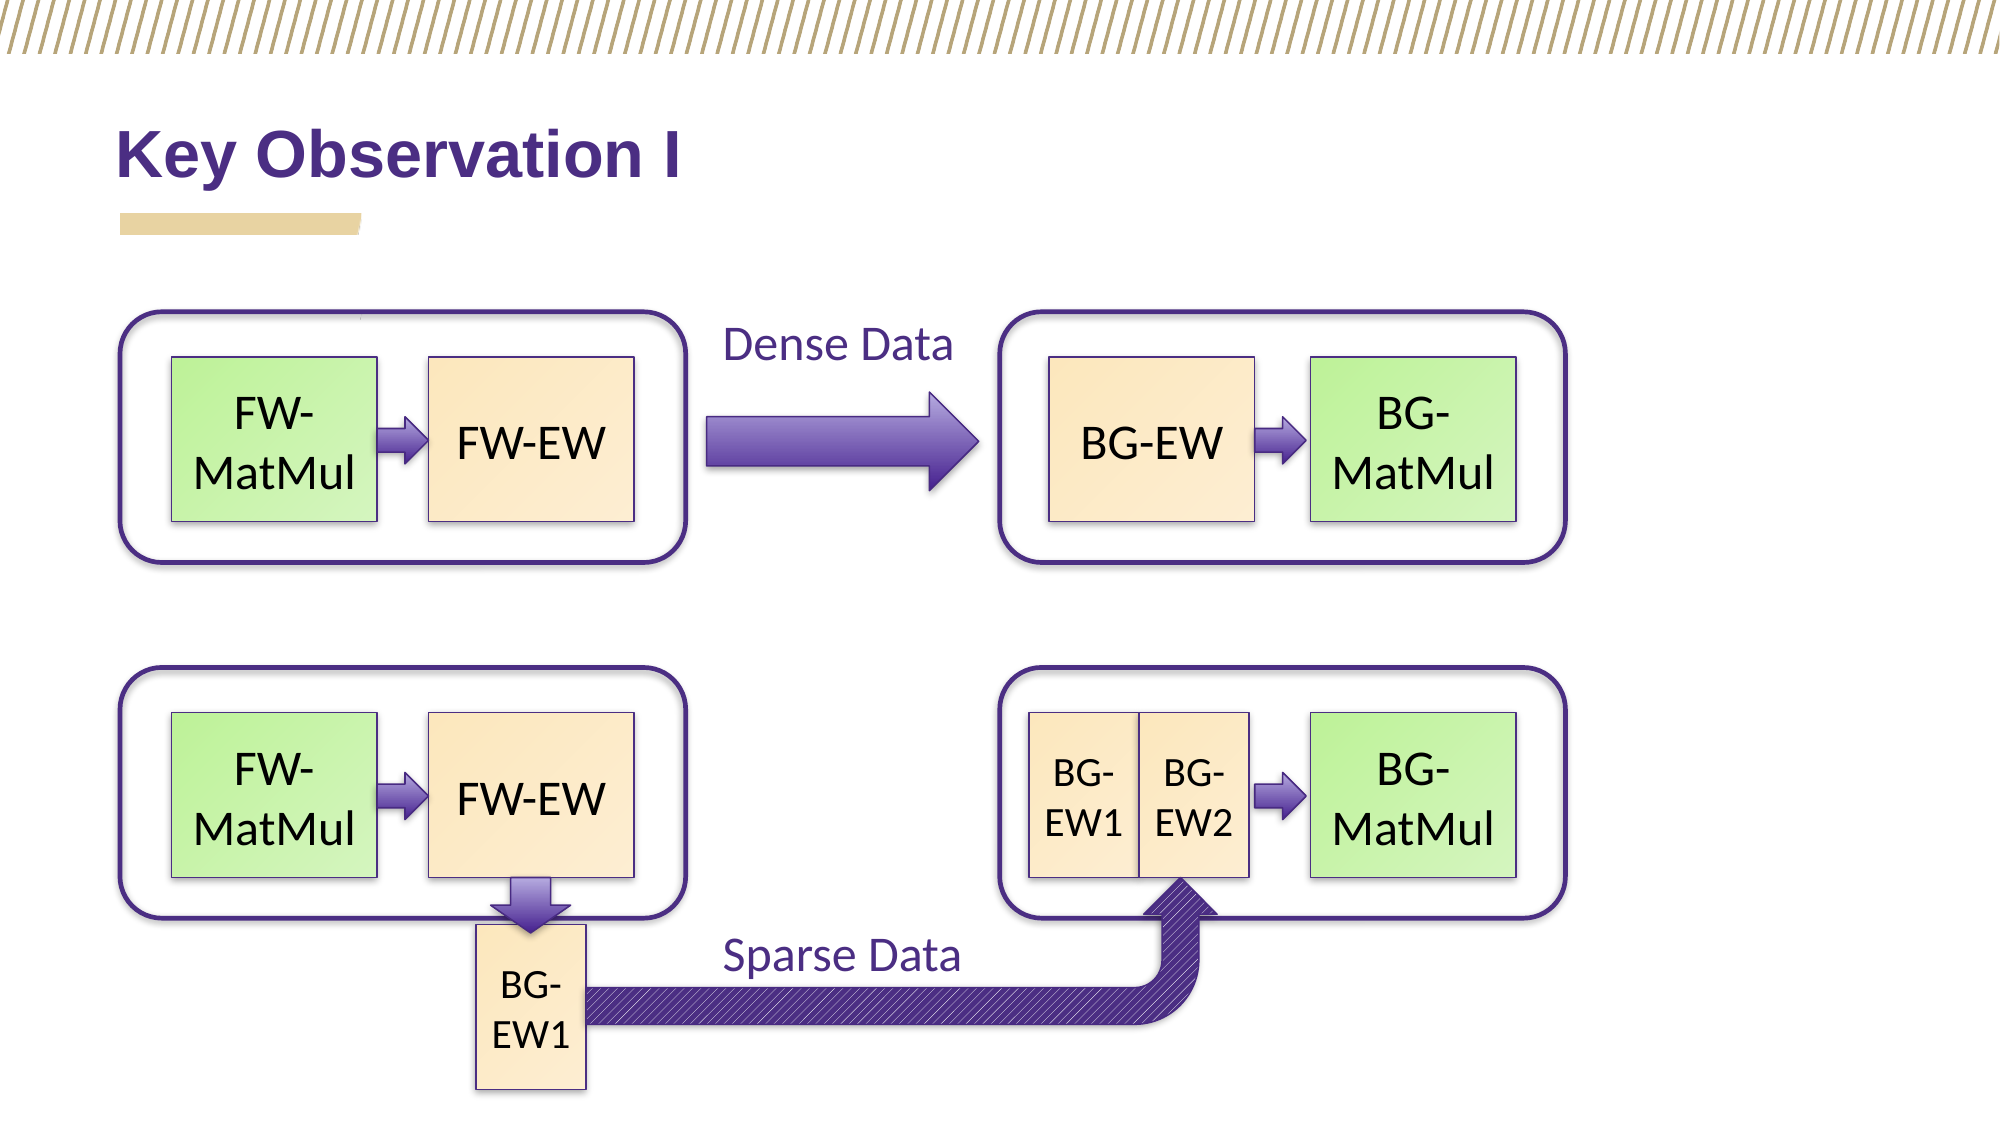

# Key Observation I
Dense Data

FW-MatMul
FW-EW
BG-EW
BG-MatMul

FW-MatMul
FW-EW
BG-EW1
BG-EW2
BG-MatMul

Sparse Data
BG-EW1